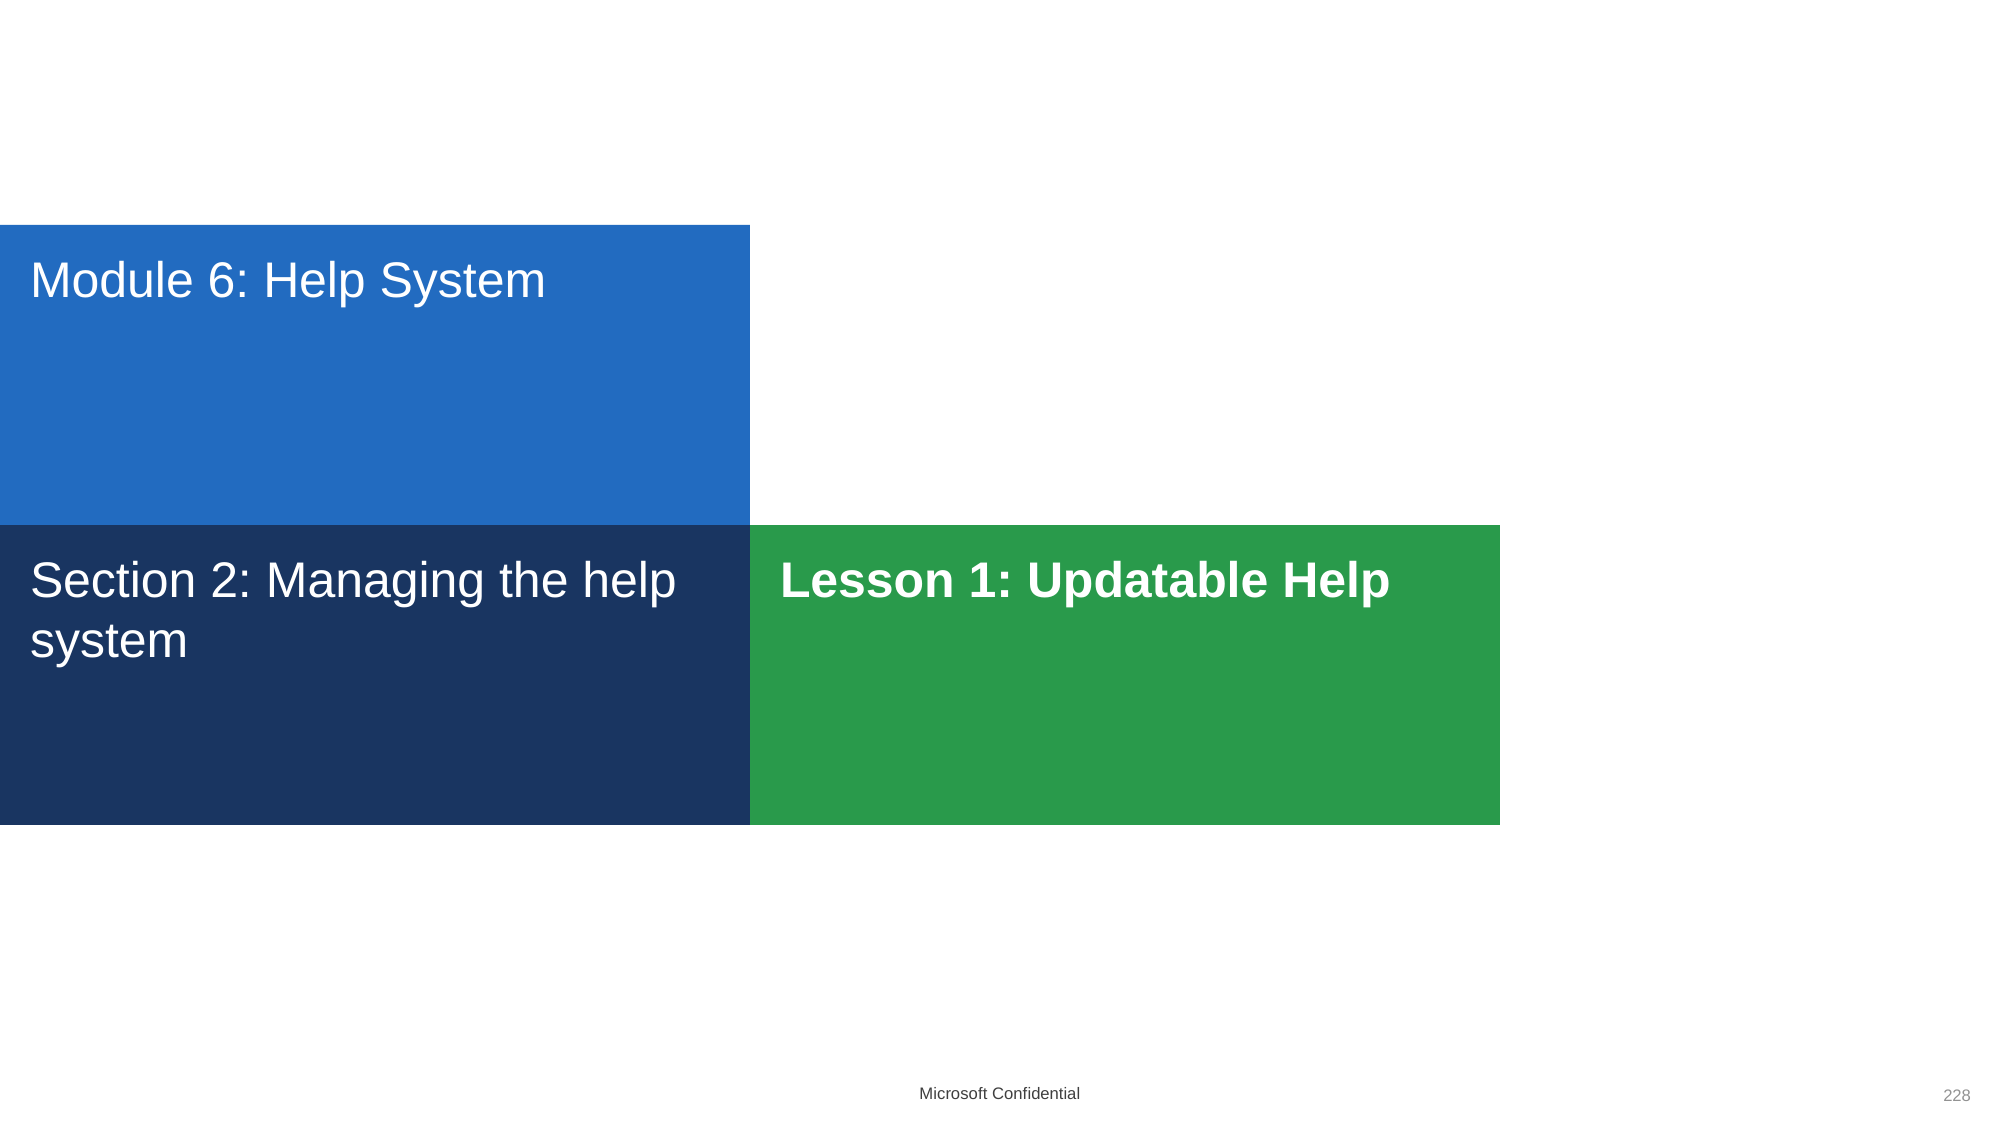

# Module 6: Help System
Section 2: Managing the help system
Lesson 1: Updatable Help
228